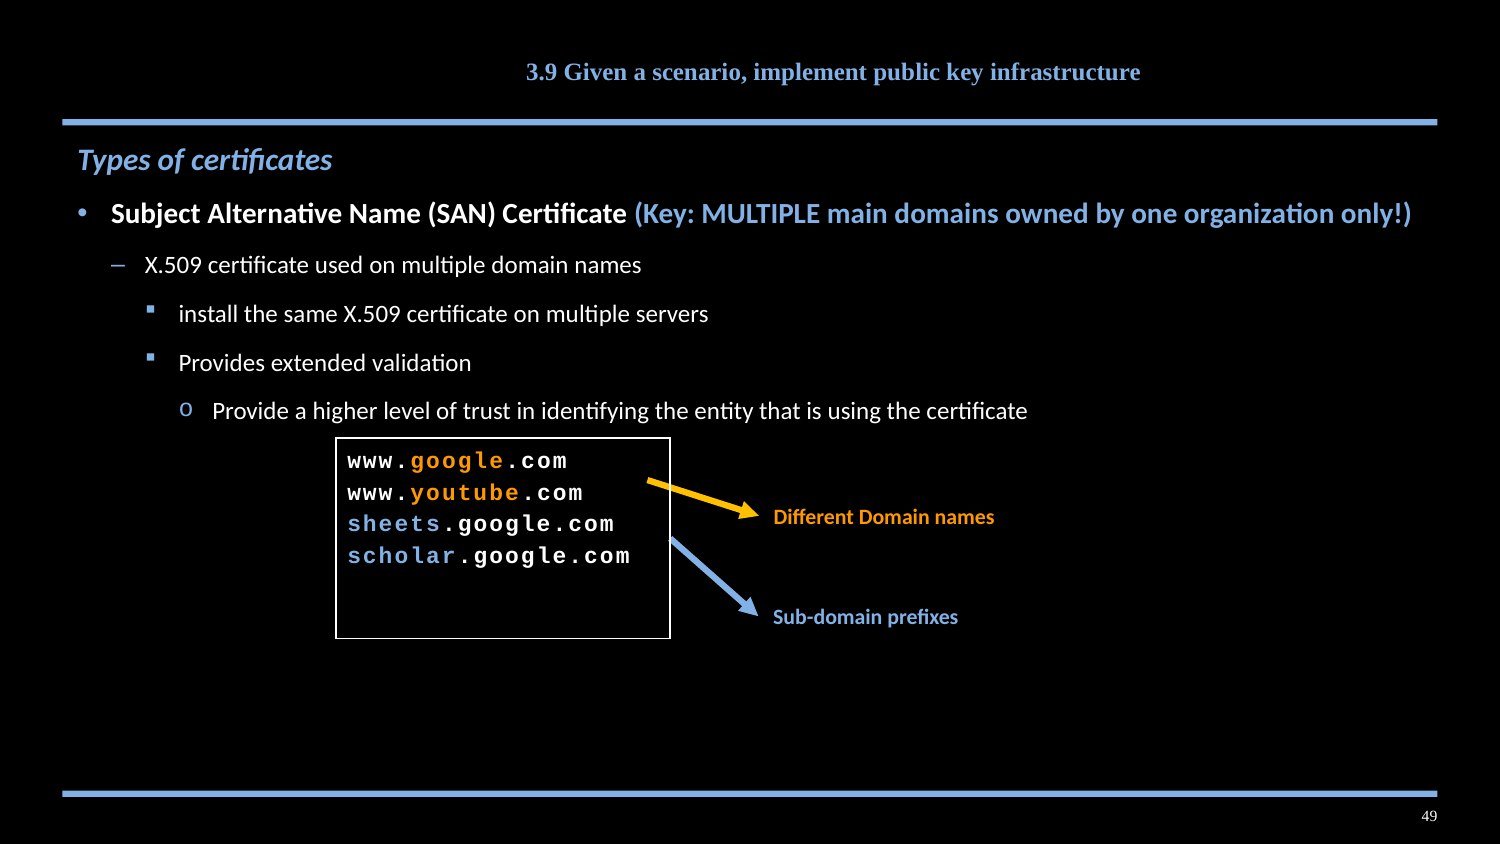

# 3.9 Given a scenario, implement public key infrastructure
Types of certificates
Subject Alternative Name (SAN) Certificate (Key: MULTIPLE main domains owned by one organization only!)
X.509 certificate used on multiple domain names
install the same X.509 certificate on multiple servers
Provides extended validation
Provide a higher level of trust in identifying the entity that is using the certificate

| www.google.com www.youtube.com sheets.google.com scholar.google.com |
| --- |
Different Domain names
Sub-domain prefixes
49